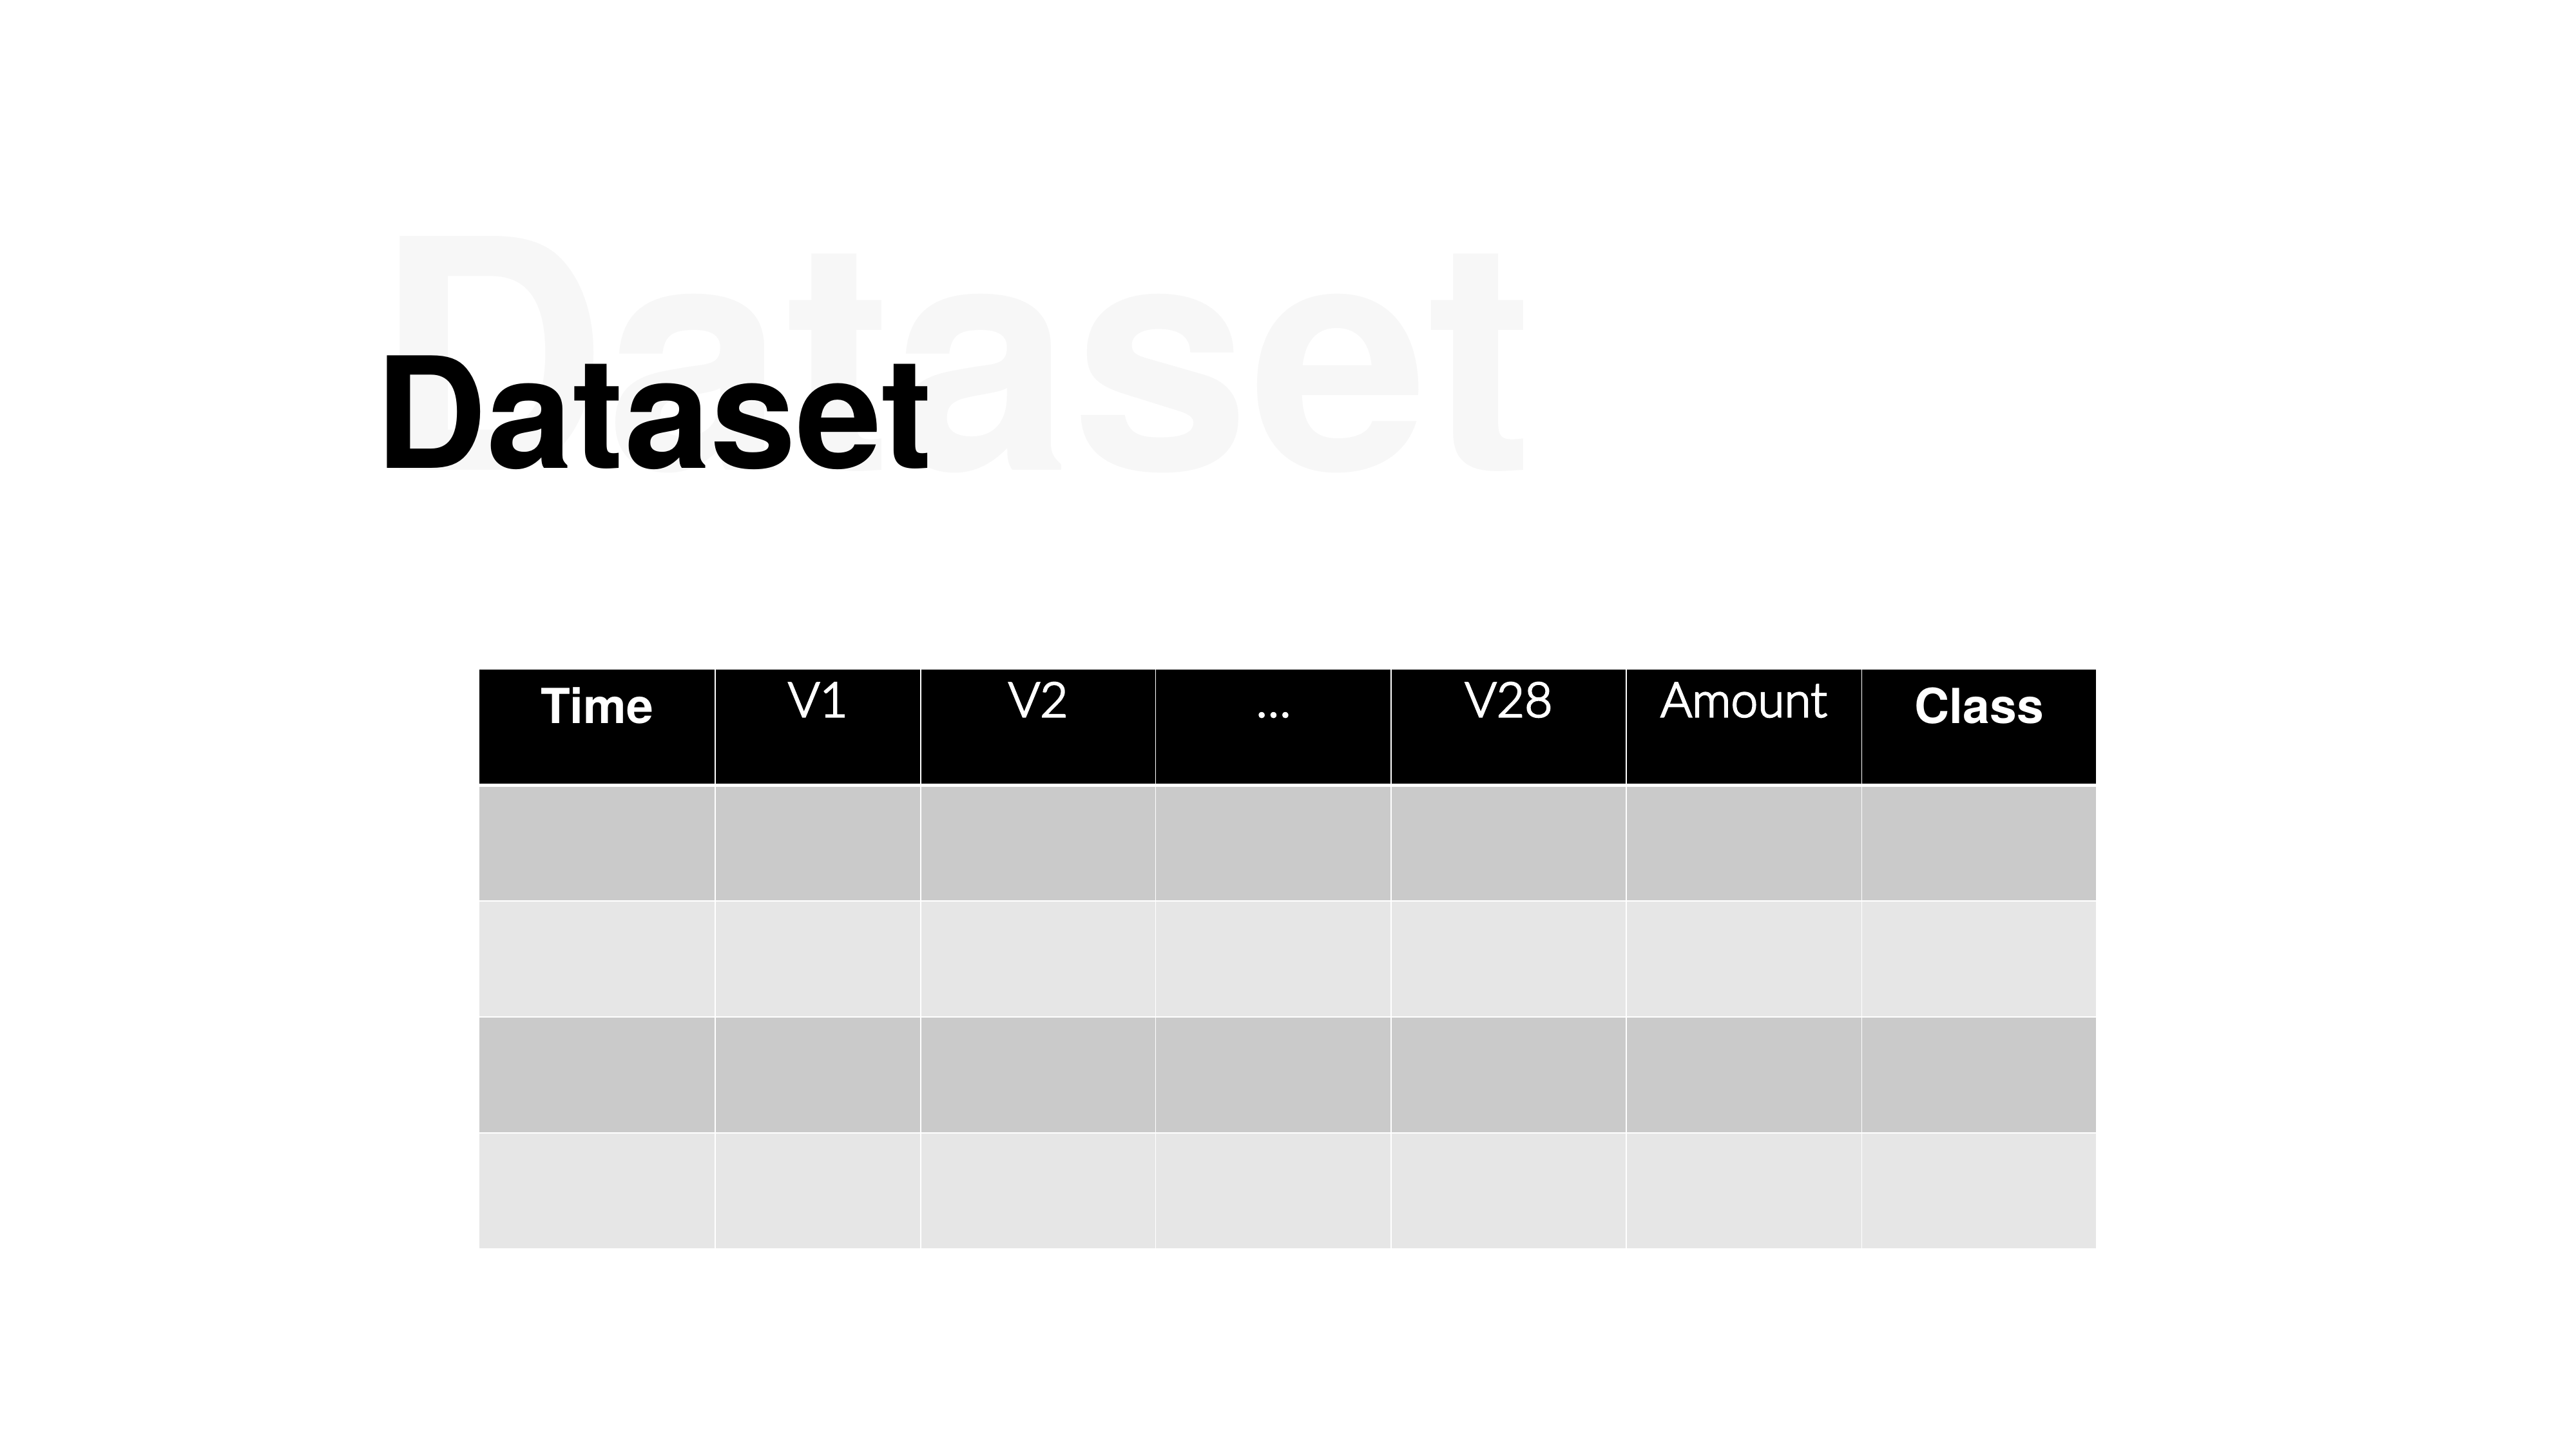

Dataset
Dataset
| Time | V1 | V2 | … | V28 | Amount | Class |
| --- | --- | --- | --- | --- | --- | --- |
|  |  |  |  |  |  |  |
|  |  |  |  |  |  |  |
|  |  |  |  |  |  |  |
|  |  |  |  |  |  |  |